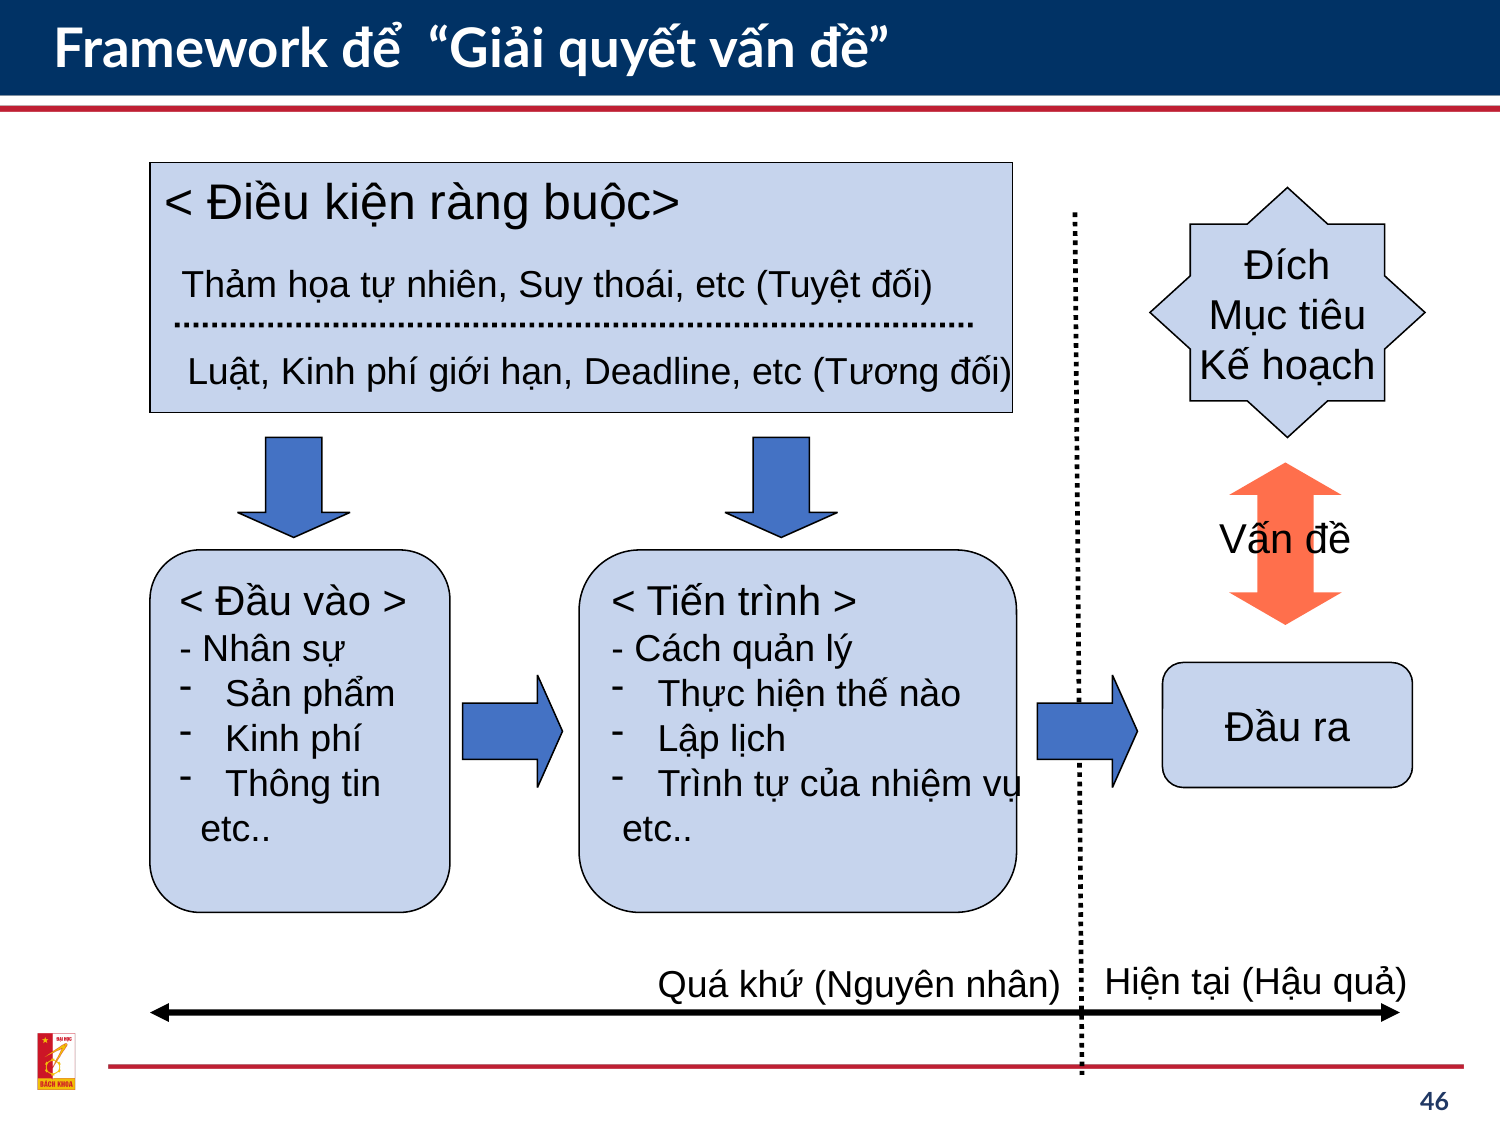

# Framework để  “Giải quyết vấn đề”
< Điều kiện ràng buộc>
Đích
Mục tiêu
Kế hoạch

Thảm họa tự nhiên, Suy thoái, etc (Tuyệt đối)

Luật, Kinh phí giới hạn, Deadline, etc (Tương đối)

Vấn đề
< Đầu vào >
- Nhân sự
 Sản phẩm
 Kinh phí
 Thông tin
  etc..

< Tiến trình >
- Cách quản lý
 Thực hiện thế nào
 Lập lịch
 Trình tự của nhiệm vụ
 etc..

Đầu ra

Hiện tại (Hậu quả)
Quá khứ (Nguyên nhân)

46